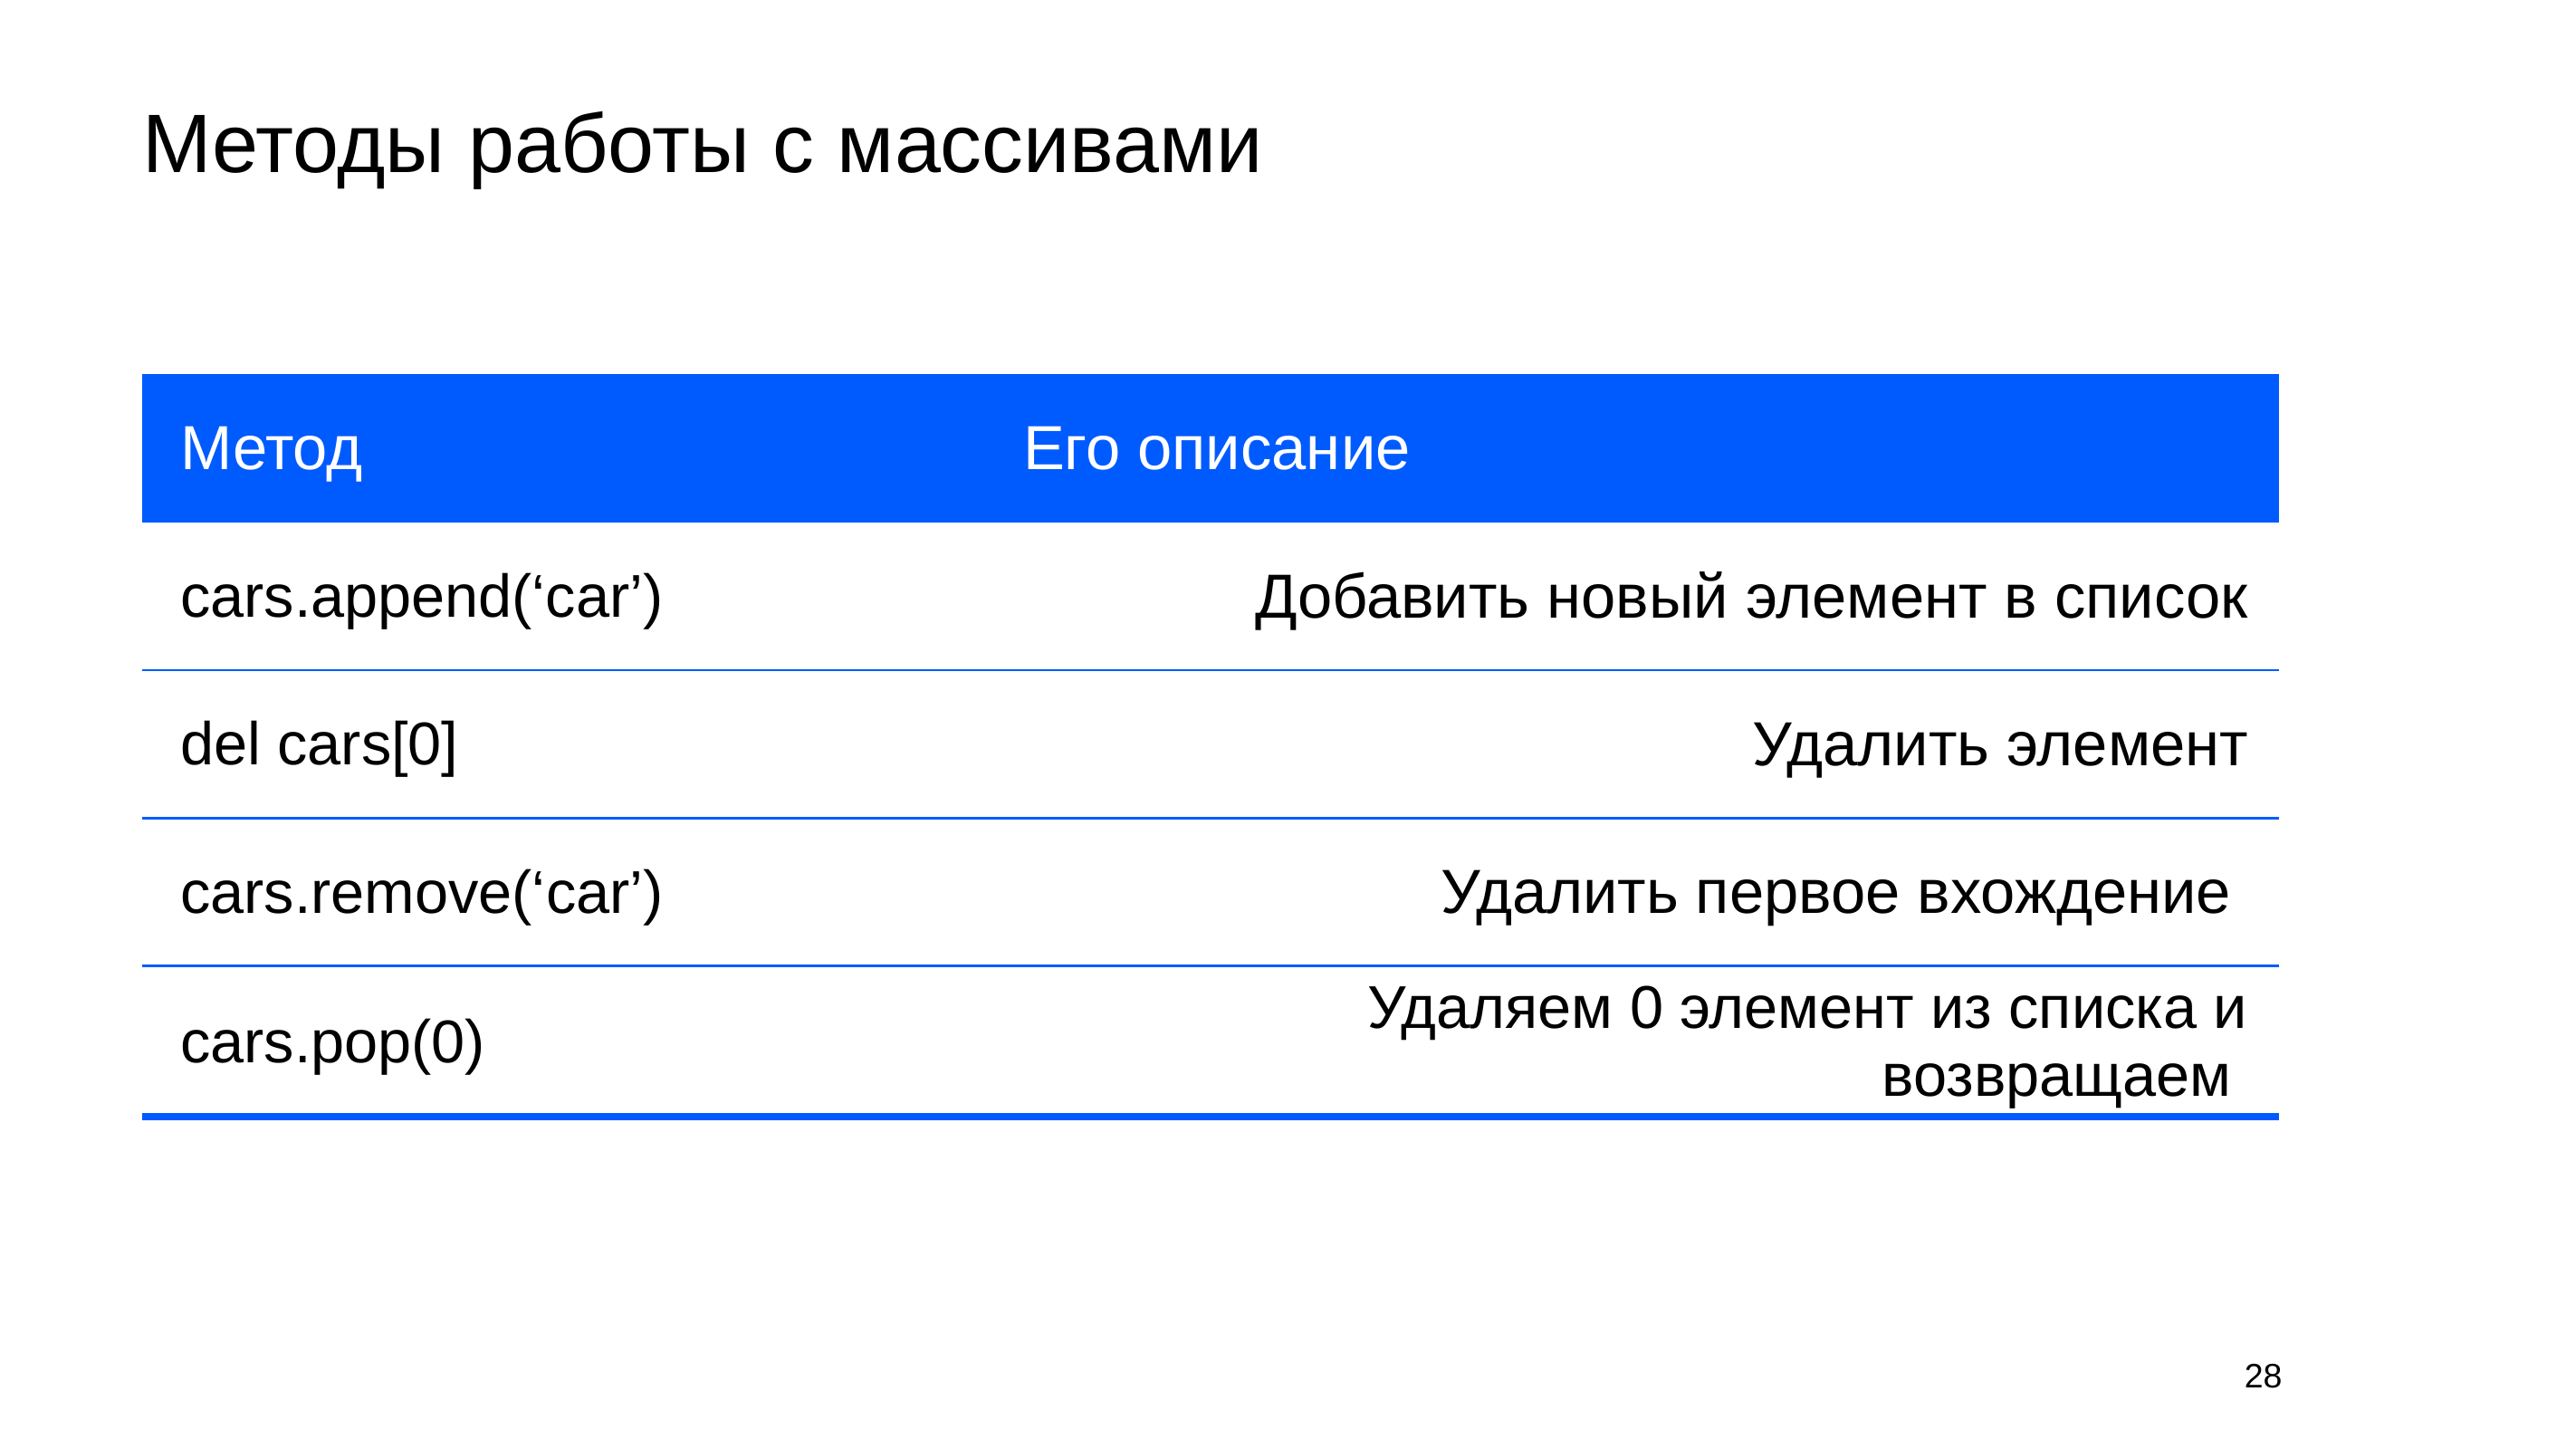

# Методы работы с массивами
| Метод | Его описание |
| --- | --- |
| cars.append(‘car’) | Добавить новый элемент в список |
| del cars[0] | Удалить элемент |
| cars.remove(‘car’) | Удалить первое вхождение |
| cars.pop(0) | Удаляем 0 элемент из списка и возвращаем |
28